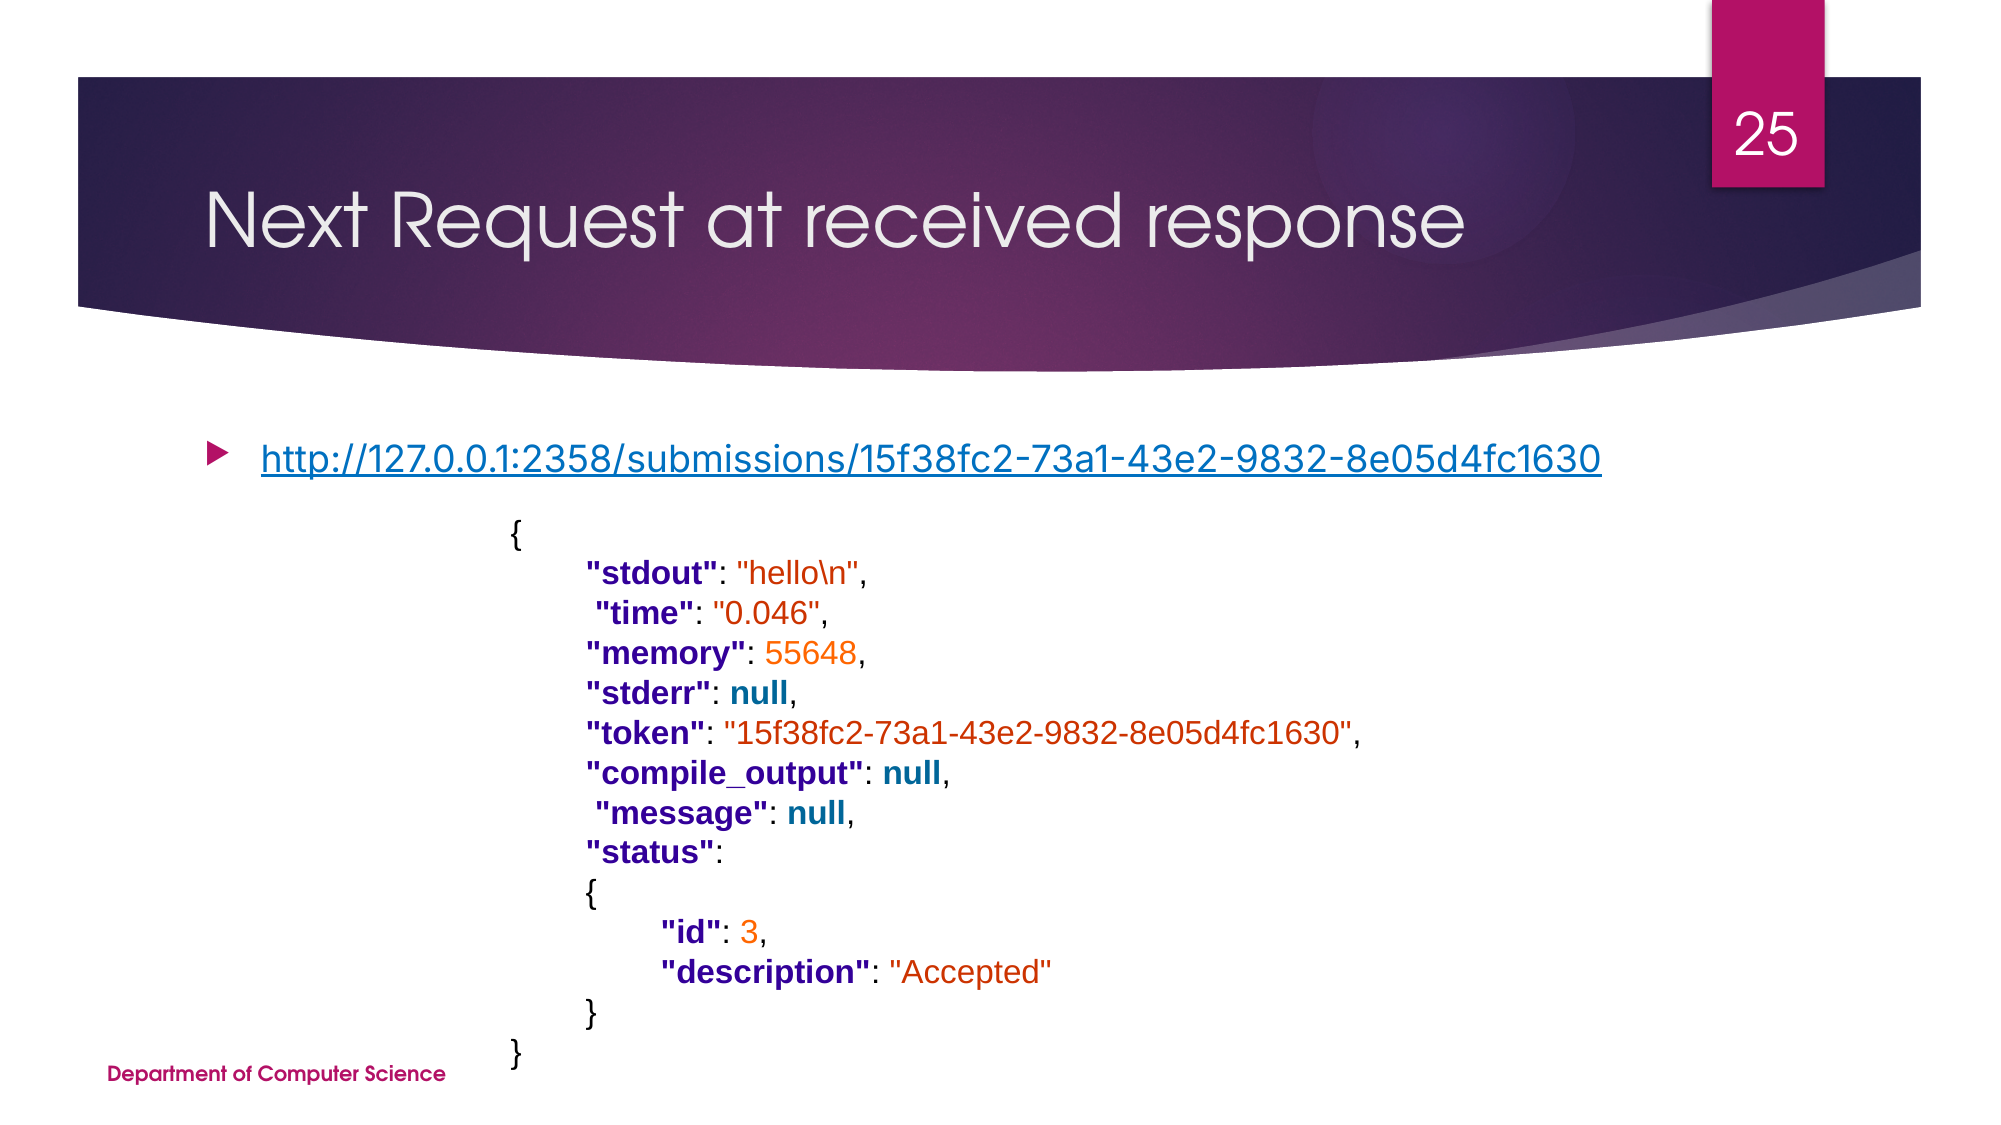

25
# Next Request at received response
http://127.0.0.1:2358/submissions/15f38fc2-73a1-43e2-9832-8e05d4fc1630
{
"stdout": "hello\n",
 "time": "0.046",
"memory": 55648,
"stderr": null,
"token": "15f38fc2-73a1-43e2-9832-8e05d4fc1630",
"compile_output": null,
 "message": null,
"status":
{
"id": 3,
"description": "Accepted"
}
}
Department of Computer Science